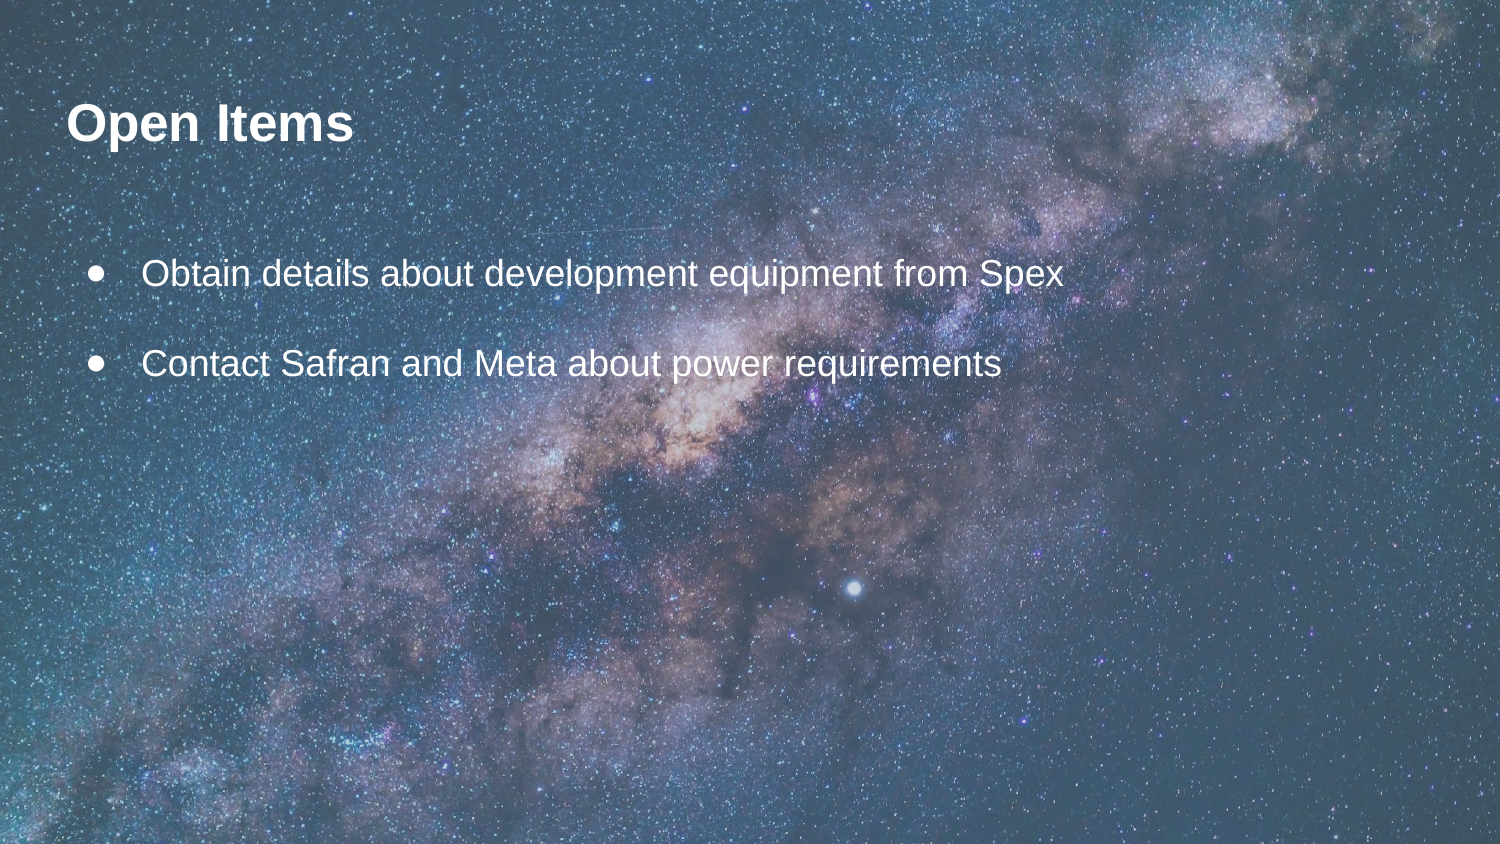

# Open Items
Obtain details about development equipment from Spex
Contact Safran and Meta about power requirements